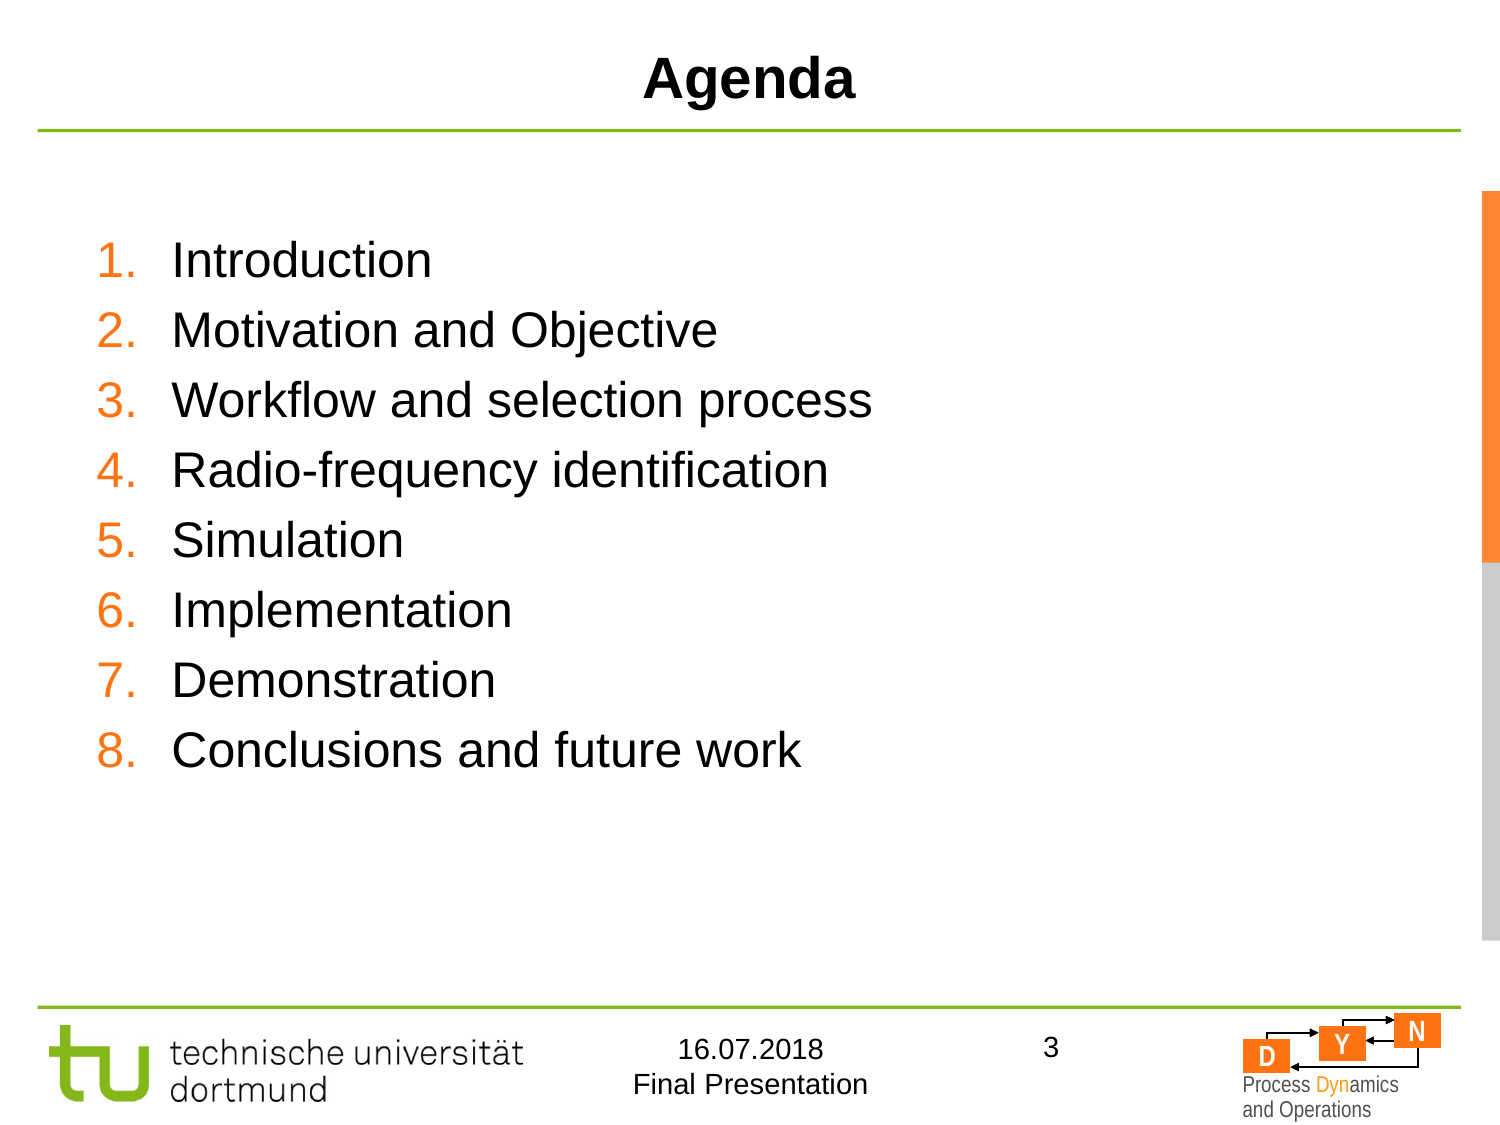

# Agenda
Introduction
Motivation and Objective
Workflow and selection process
Radio-frequency identification
Simulation
Implementation
Demonstration
Conclusions and future work